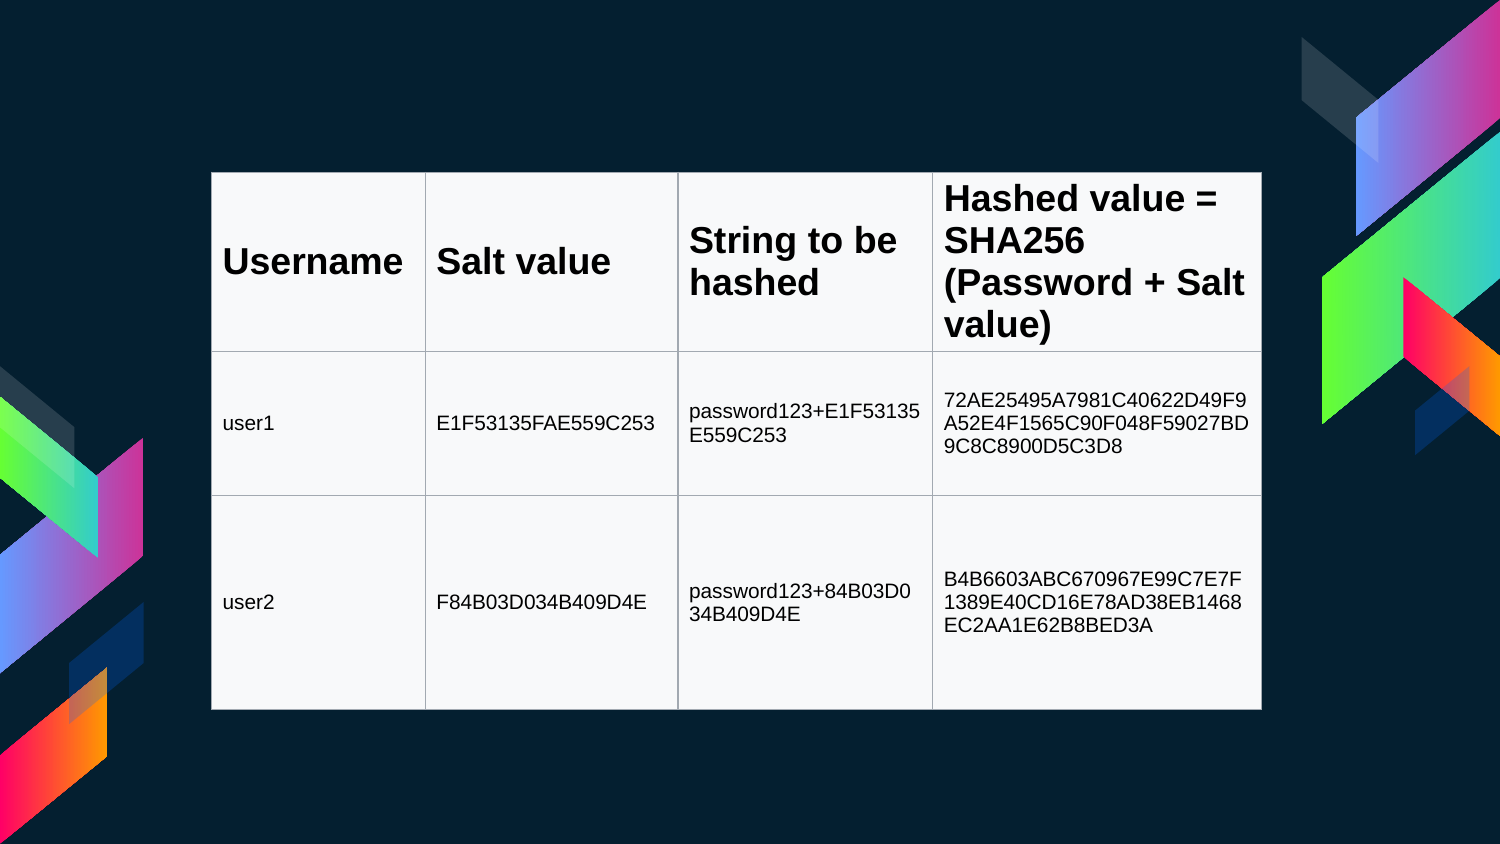

| Username | Salt value | String to be hashed | Hashed value = SHA256 (Password + Salt value) |
| --- | --- | --- | --- |
| user1 | E1F53135FAE559C253 | password123+E1F53135E559C253 | 72AE25495A7981C40622D49F9A52E4F1565C90F048F59027BD9C8C8900D5C3D8 |
| user2 | F84B03D034B409D4E | password123+84B03D034B409D4E | B4B6603ABC670967E99C7E7F1389E40CD16E78AD38EB1468EC2AA1E62B8BED3A |